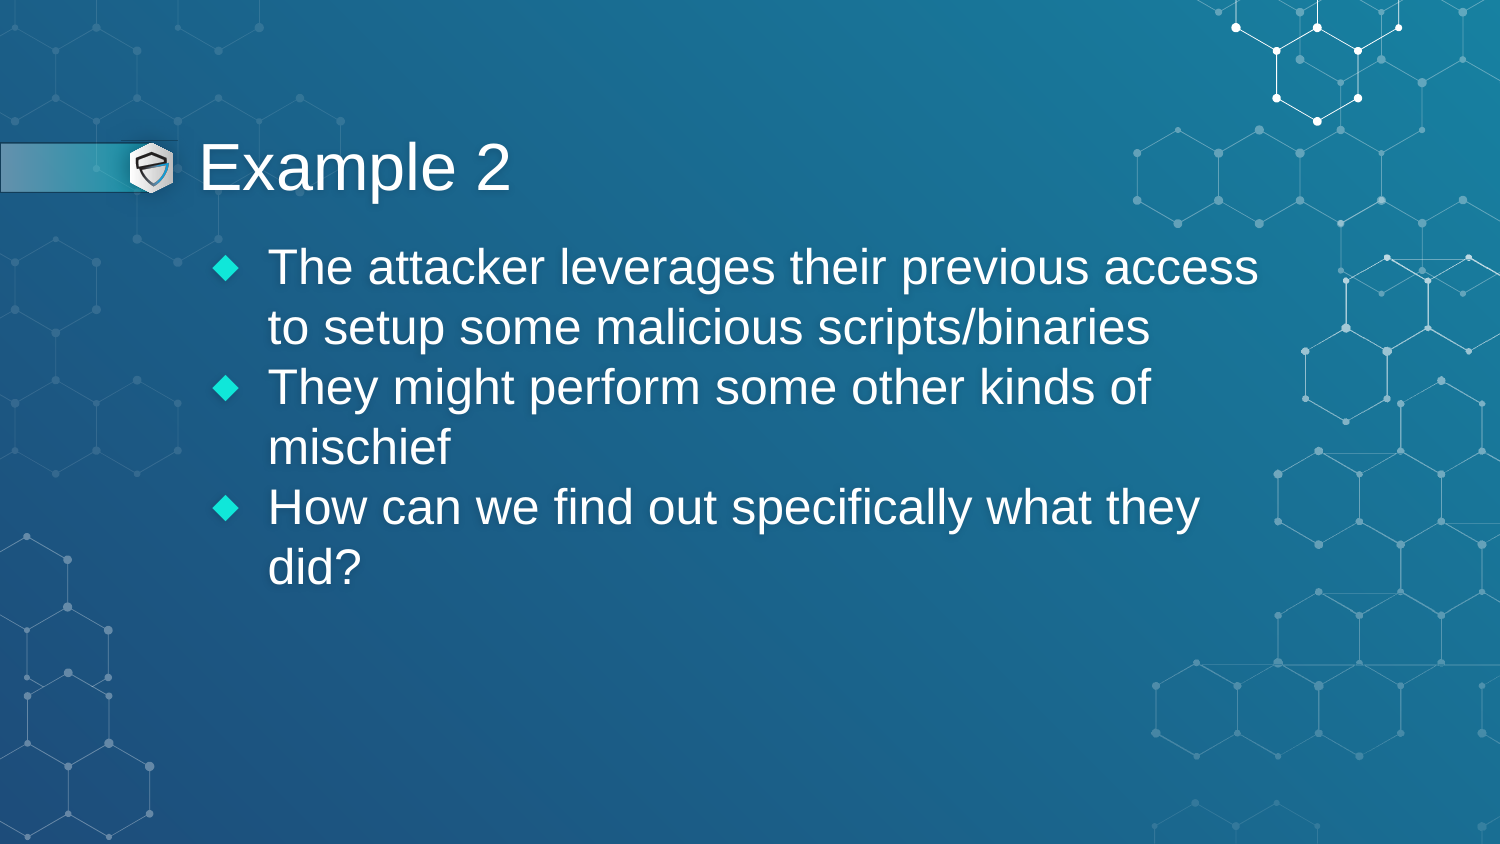

# Example 2
The attacker leverages their previous access to setup some malicious scripts/binaries
They might perform some other kinds of mischief
How can we find out specifically what they did?